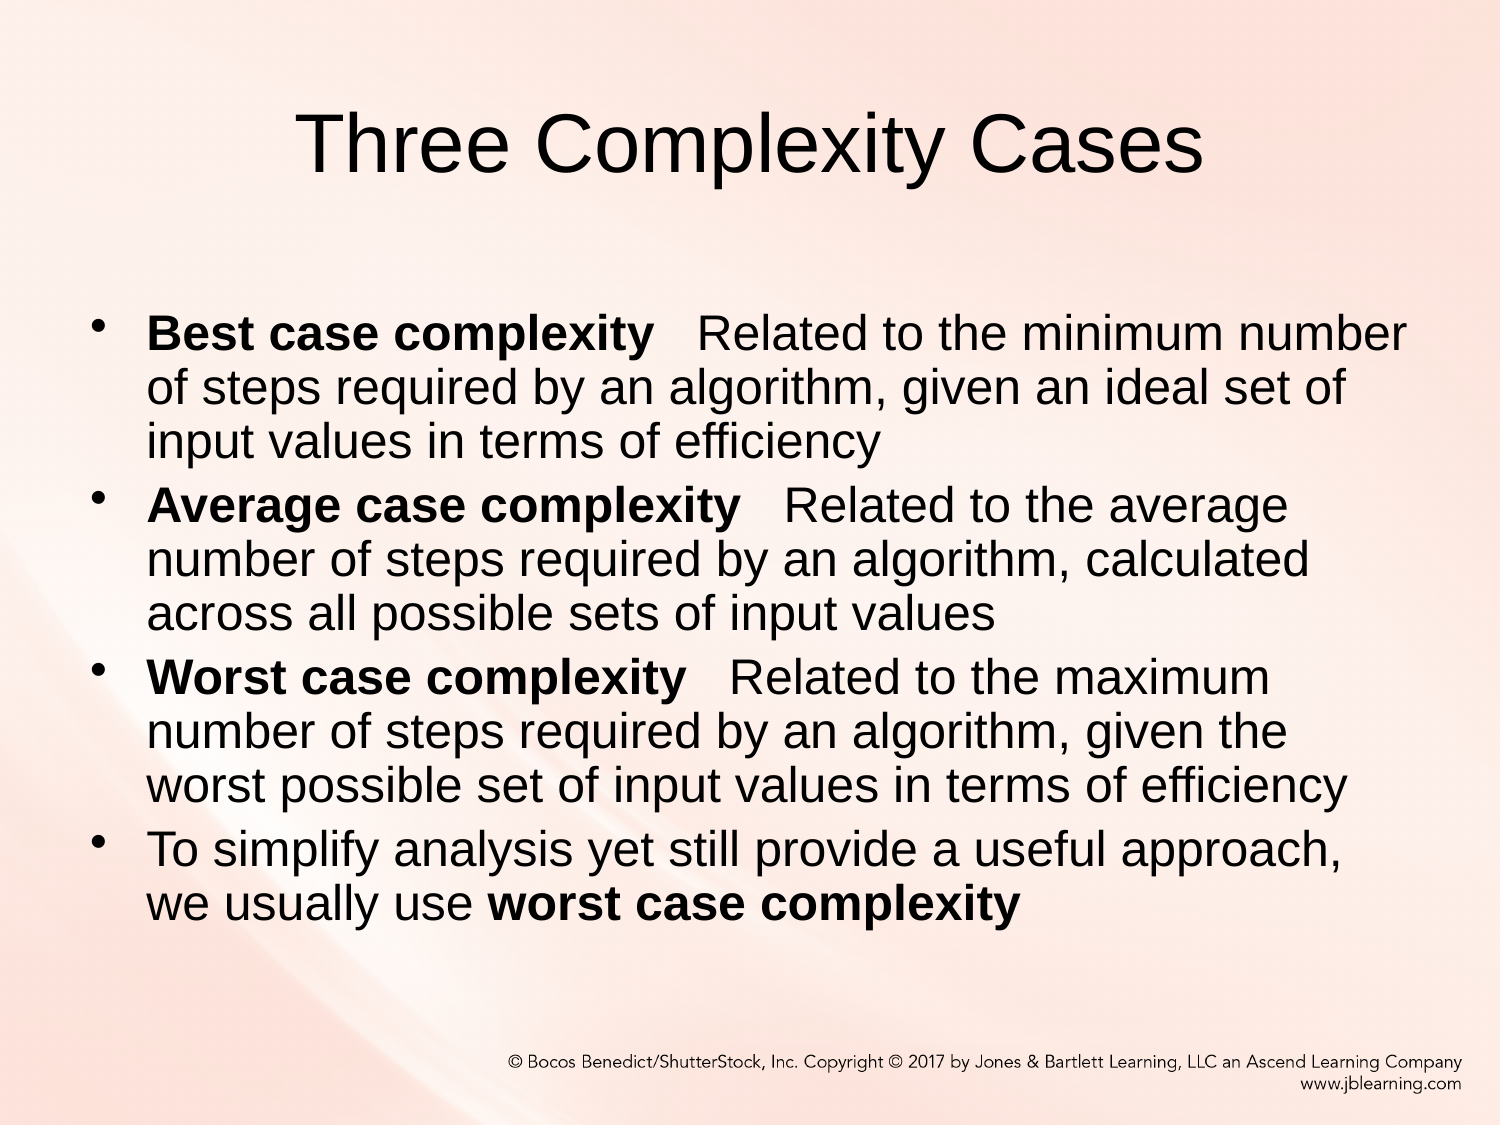

# Three Complexity Cases
Best case complexity   Related to the minimum number of steps required by an algorithm, given an ideal set of input values in terms of efficiency
Average case complexity   Related to the average number of steps required by an algorithm, calculated across all possible sets of input values
Worst case complexity   Related to the maximum number of steps required by an algorithm, given the worst possible set of input values in terms of efficiency
To simplify analysis yet still provide a useful approach, we usually use worst case complexity